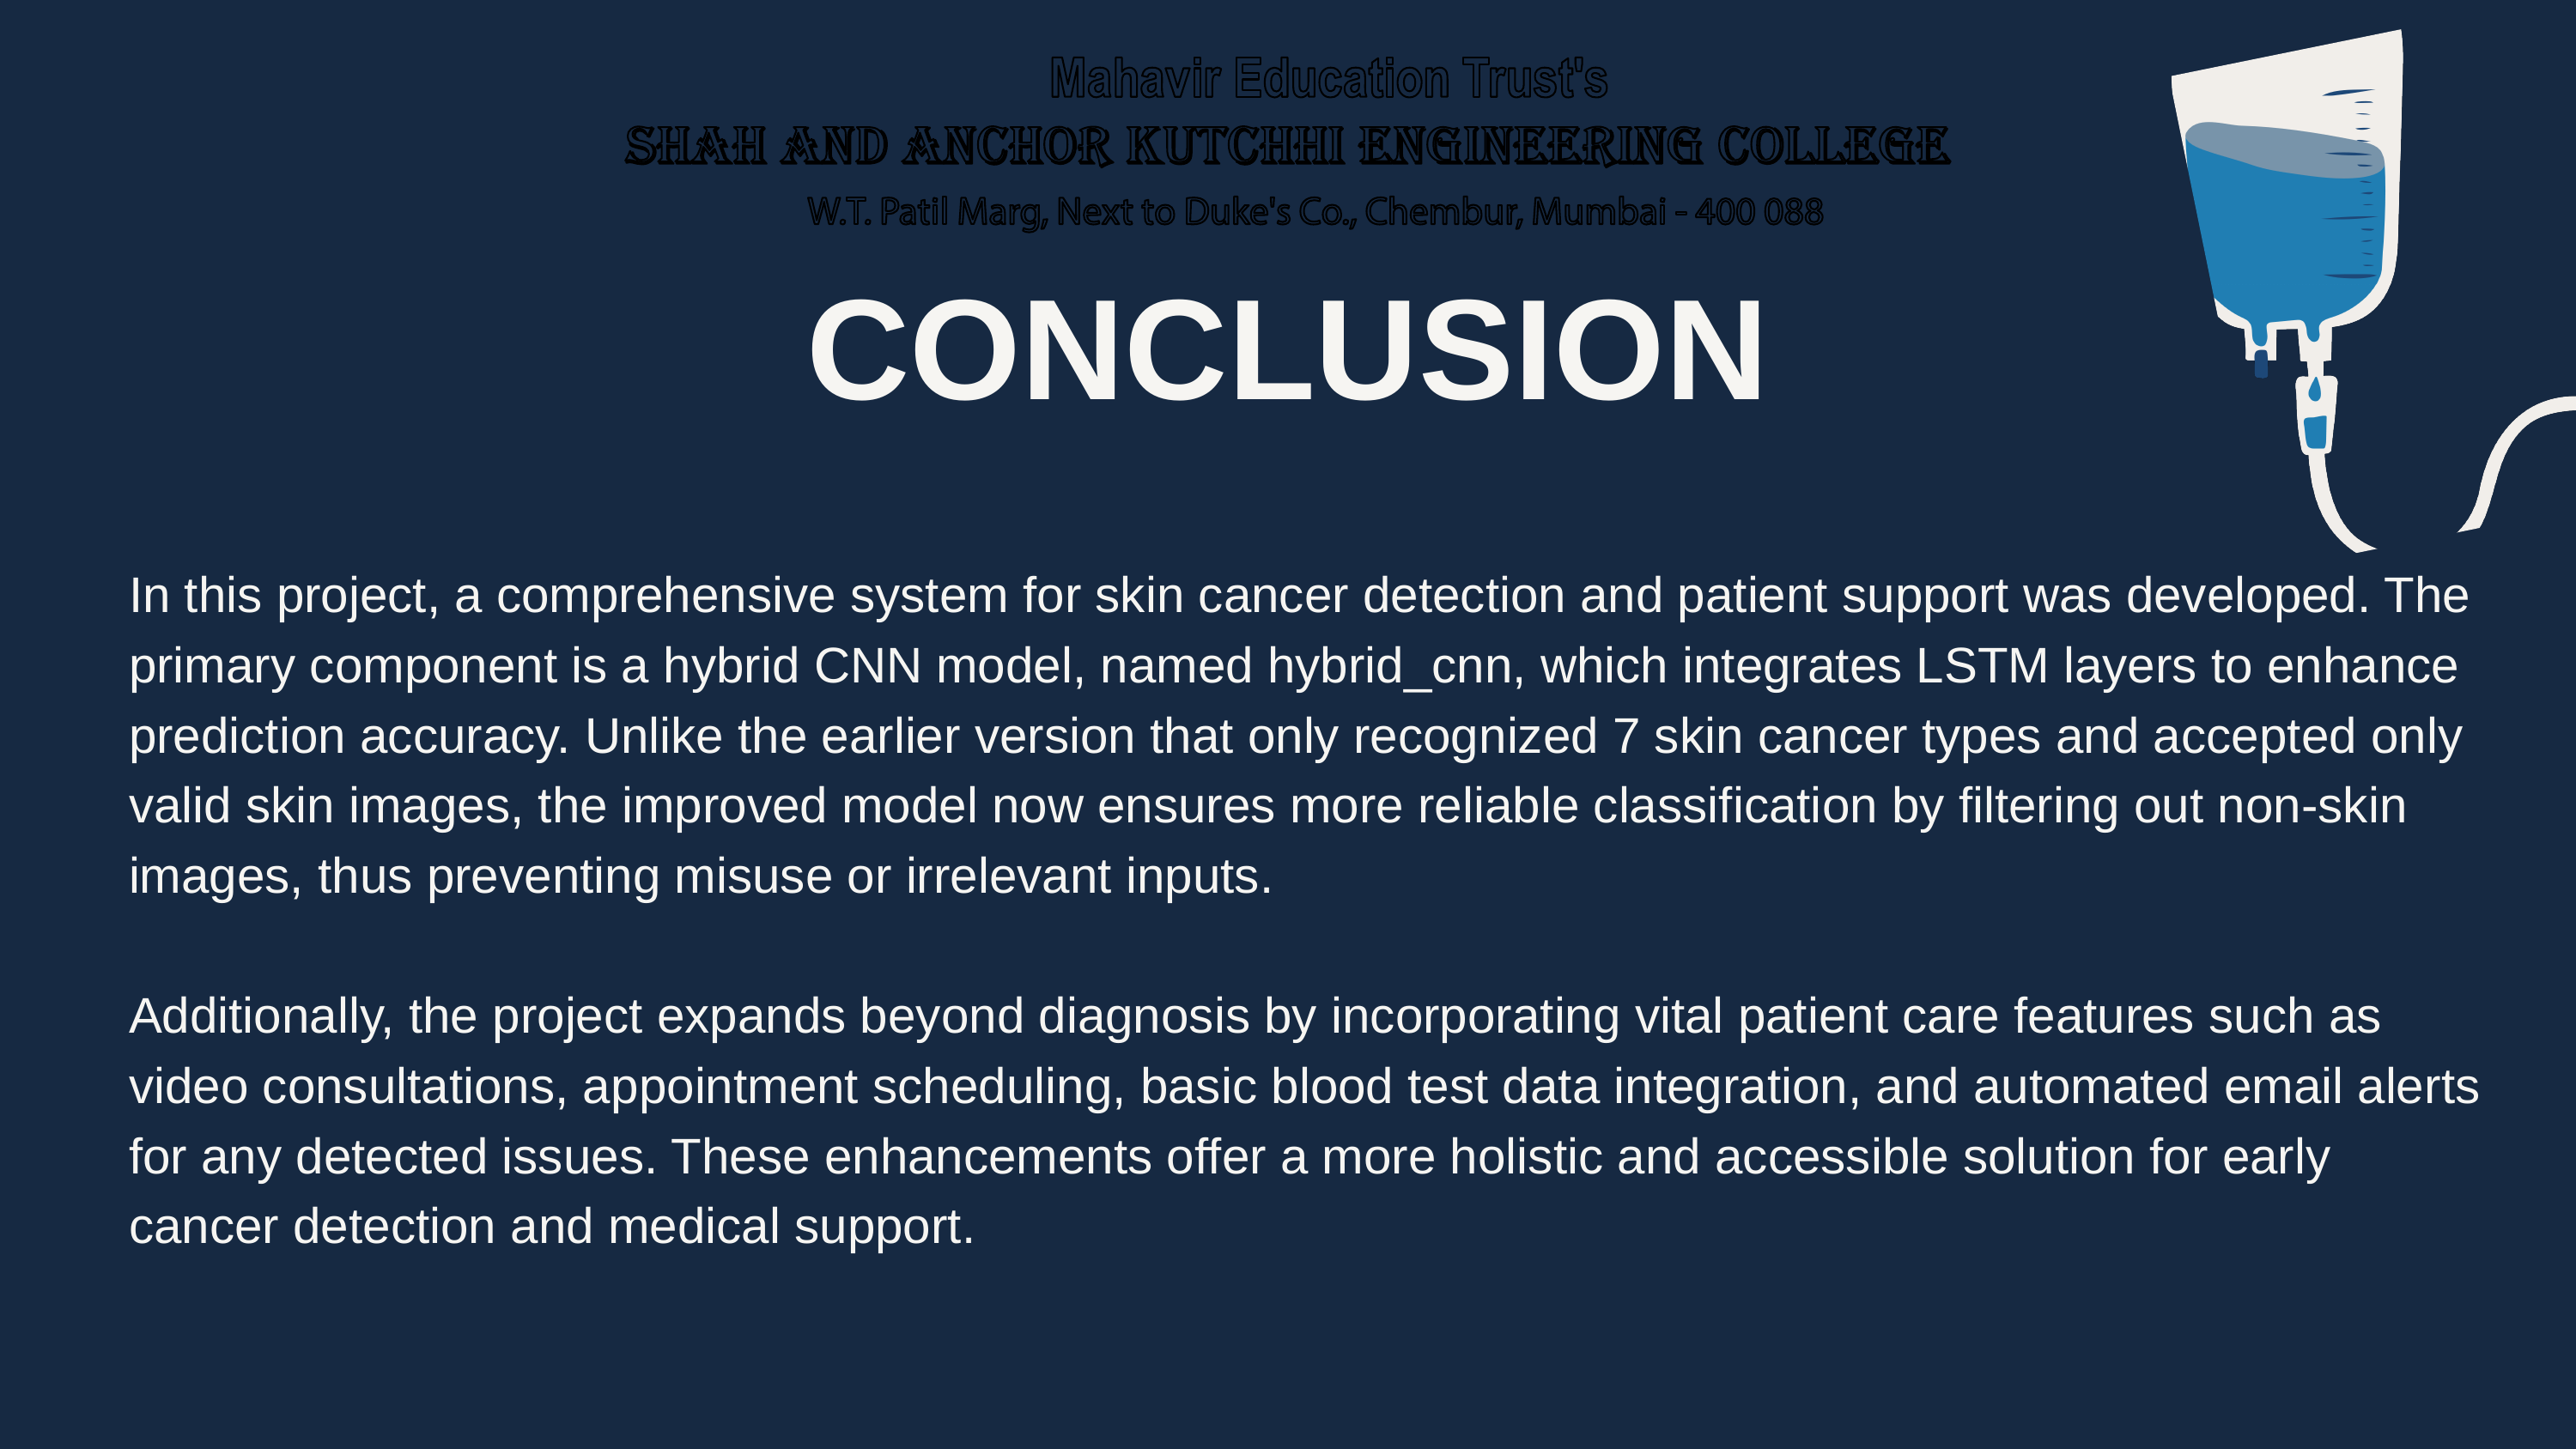

CONCLUSION
In this project, a comprehensive system for skin cancer detection and patient support was developed. The primary component is a hybrid CNN model, named hybrid_cnn, which integrates LSTM layers to enhance prediction accuracy. Unlike the earlier version that only recognized 7 skin cancer types and accepted only valid skin images, the improved model now ensures more reliable classification by filtering out non-skin images, thus preventing misuse or irrelevant inputs.

Additionally, the project expands beyond diagnosis by incorporating vital patient care features such as video consultations, appointment scheduling, basic blood test data integration, and automated email alerts for any detected issues. These enhancements offer a more holistic and accessible solution for early cancer detection and medical support.